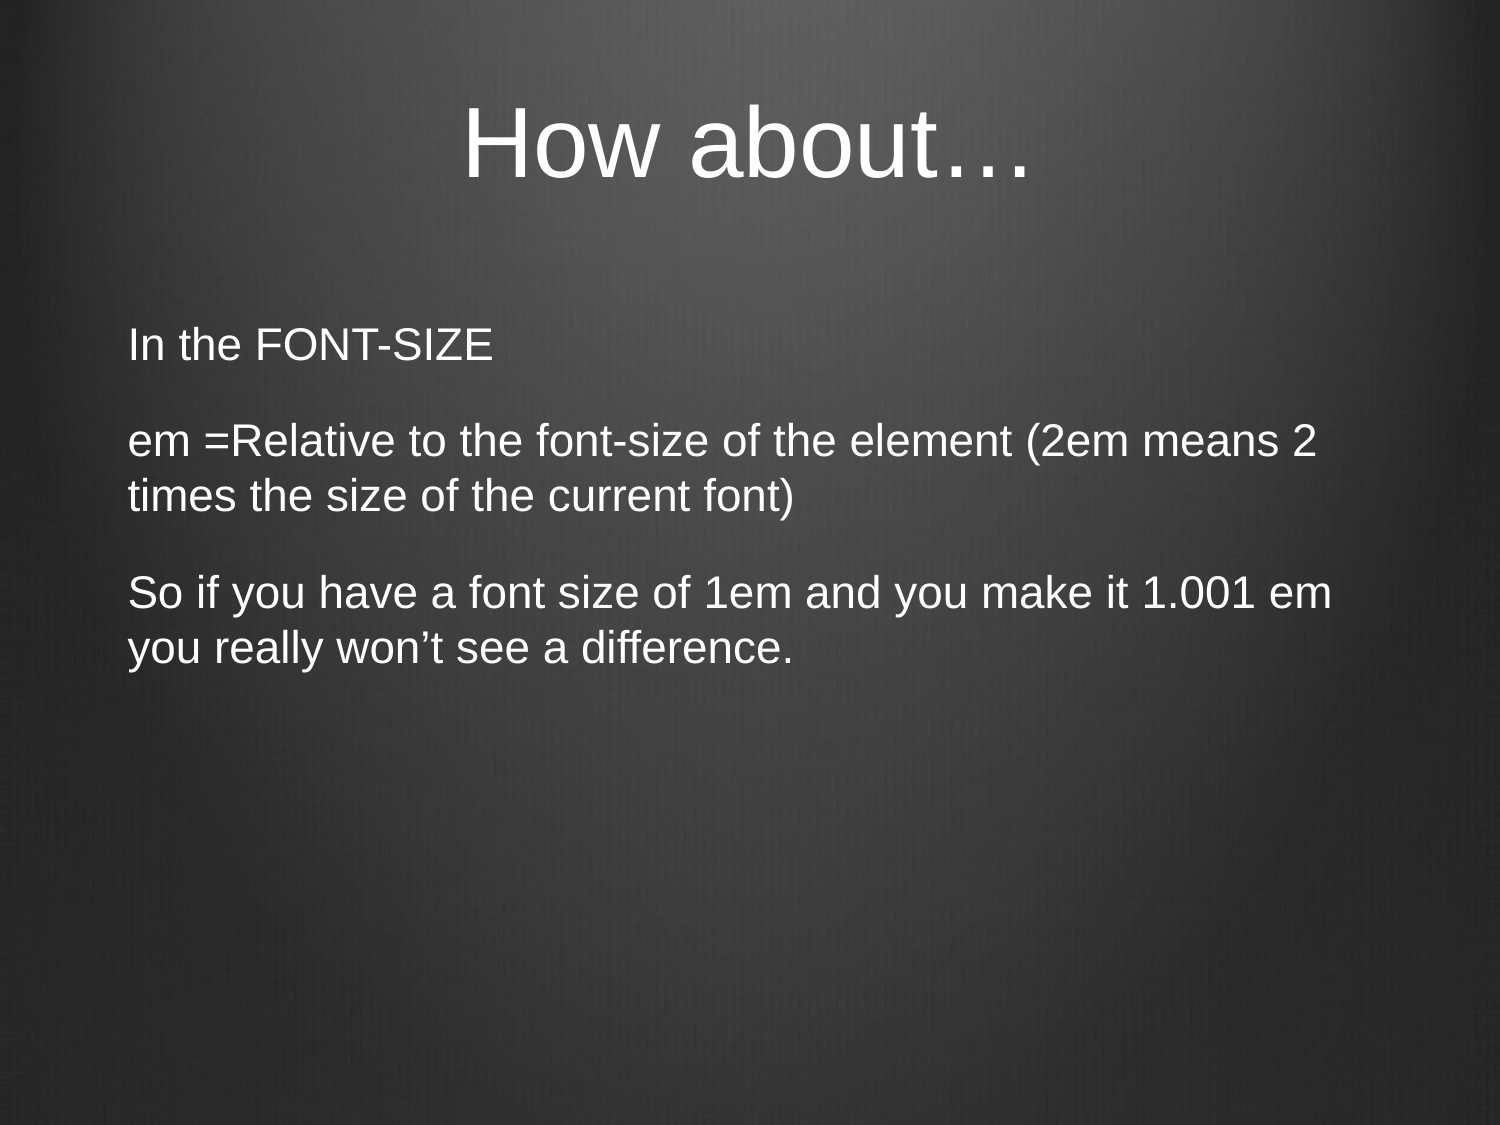

# How about…
In the FONT-SIZE
em =Relative to the font-size of the element (2em means 2 times the size of the current font)
So if you have a font size of 1em and you make it 1.001 em you really won’t see a difference.